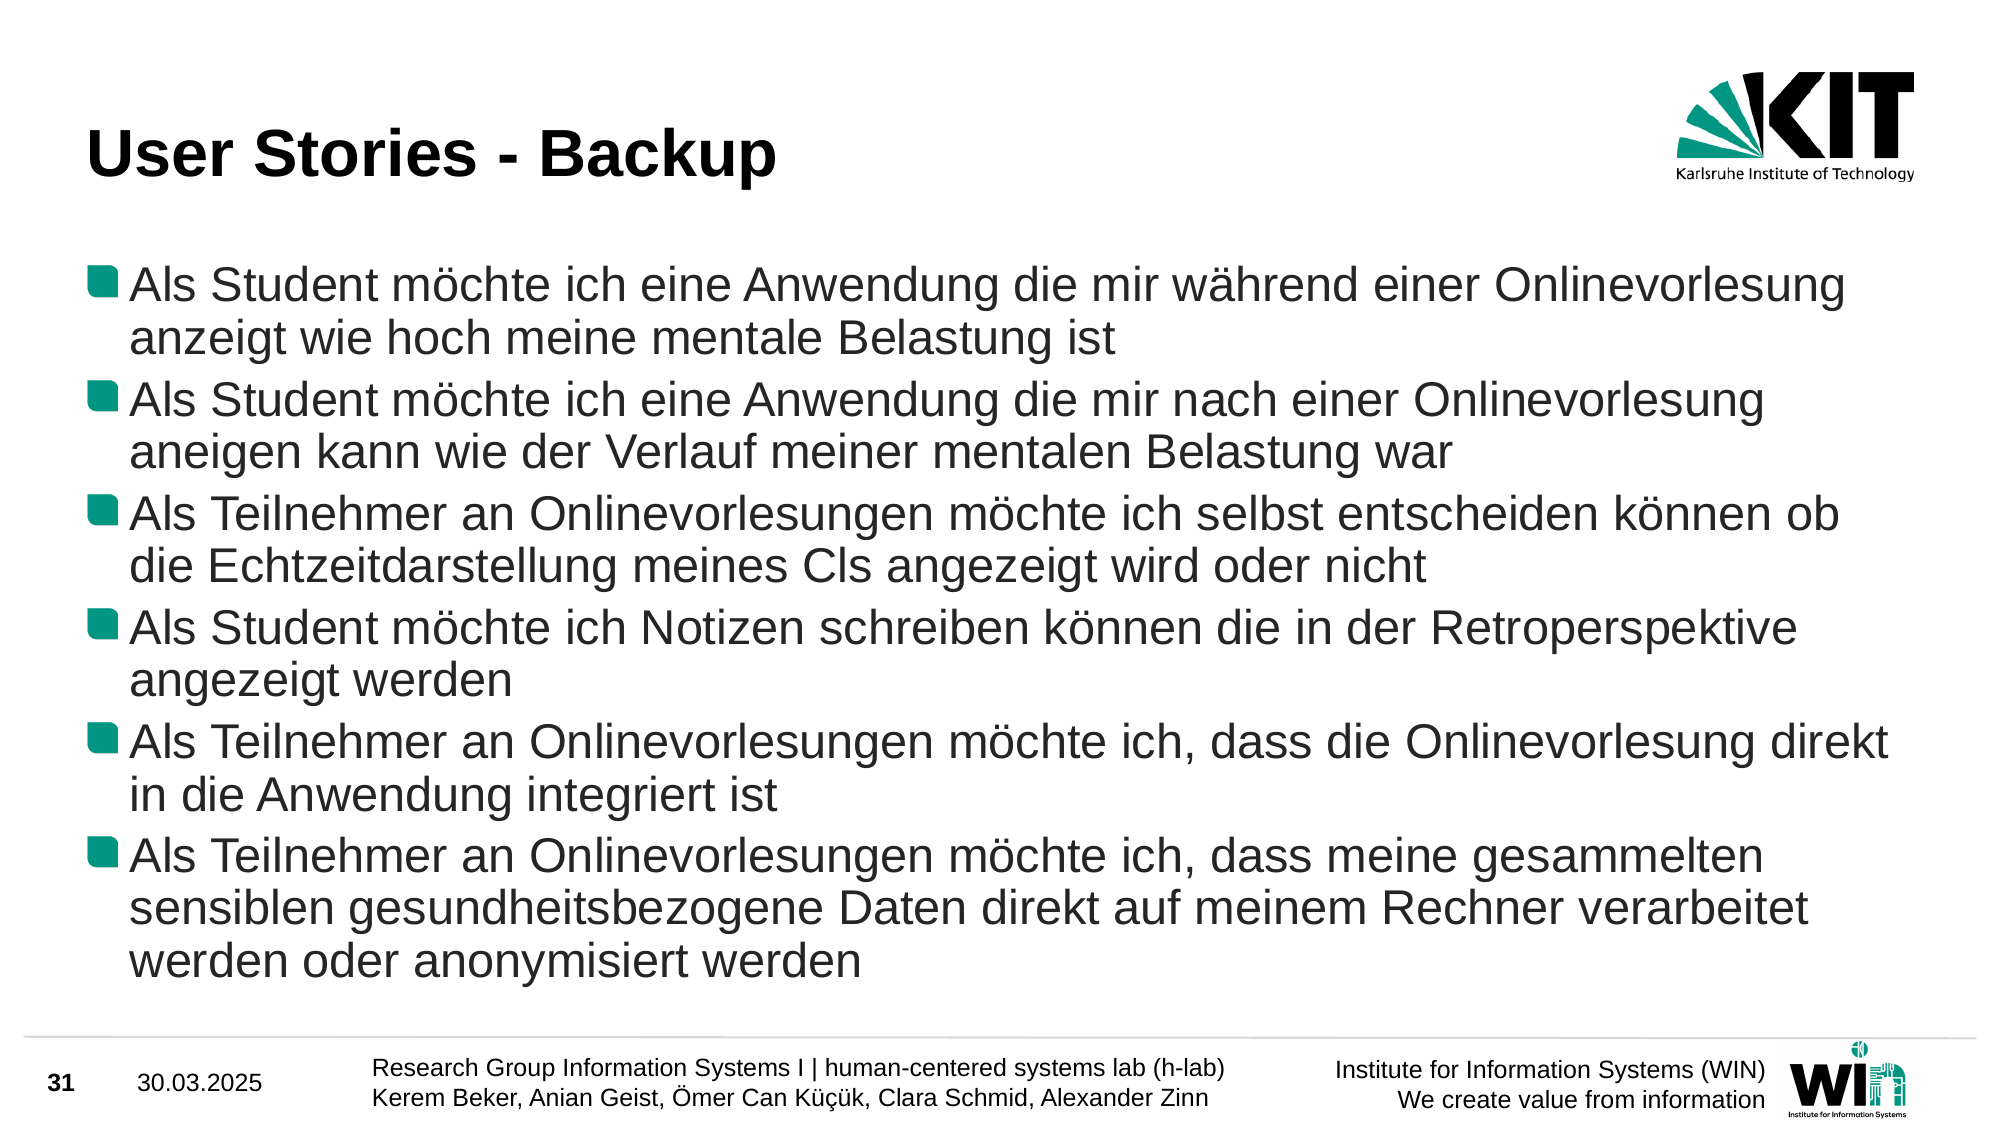

# User Stories - Backup
Als Student möchte ich eine Anwendung die mir während einer Onlinevorlesung anzeigt wie hoch meine mentale Belastung ist
Als Student möchte ich eine Anwendung die mir nach einer Onlinevorlesung aneigen kann wie der Verlauf meiner mentalen Belastung war
Als Teilnehmer an Onlinevorlesungen möchte ich selbst entscheiden können ob die Echtzeitdarstellung meines Cls angezeigt wird oder nicht
Als Student möchte ich Notizen schreiben können die in der Retroperspektive angezeigt werden
Als Teilnehmer an Onlinevorlesungen möchte ich, dass die Onlinevorlesung direkt in die Anwendung integriert ist
Als Teilnehmer an Onlinevorlesungen möchte ich, dass meine gesammelten sensiblen gesundheitsbezogene Daten direkt auf meinem Rechner verarbeitet werden oder anonymisiert werden
31
30.03.2025